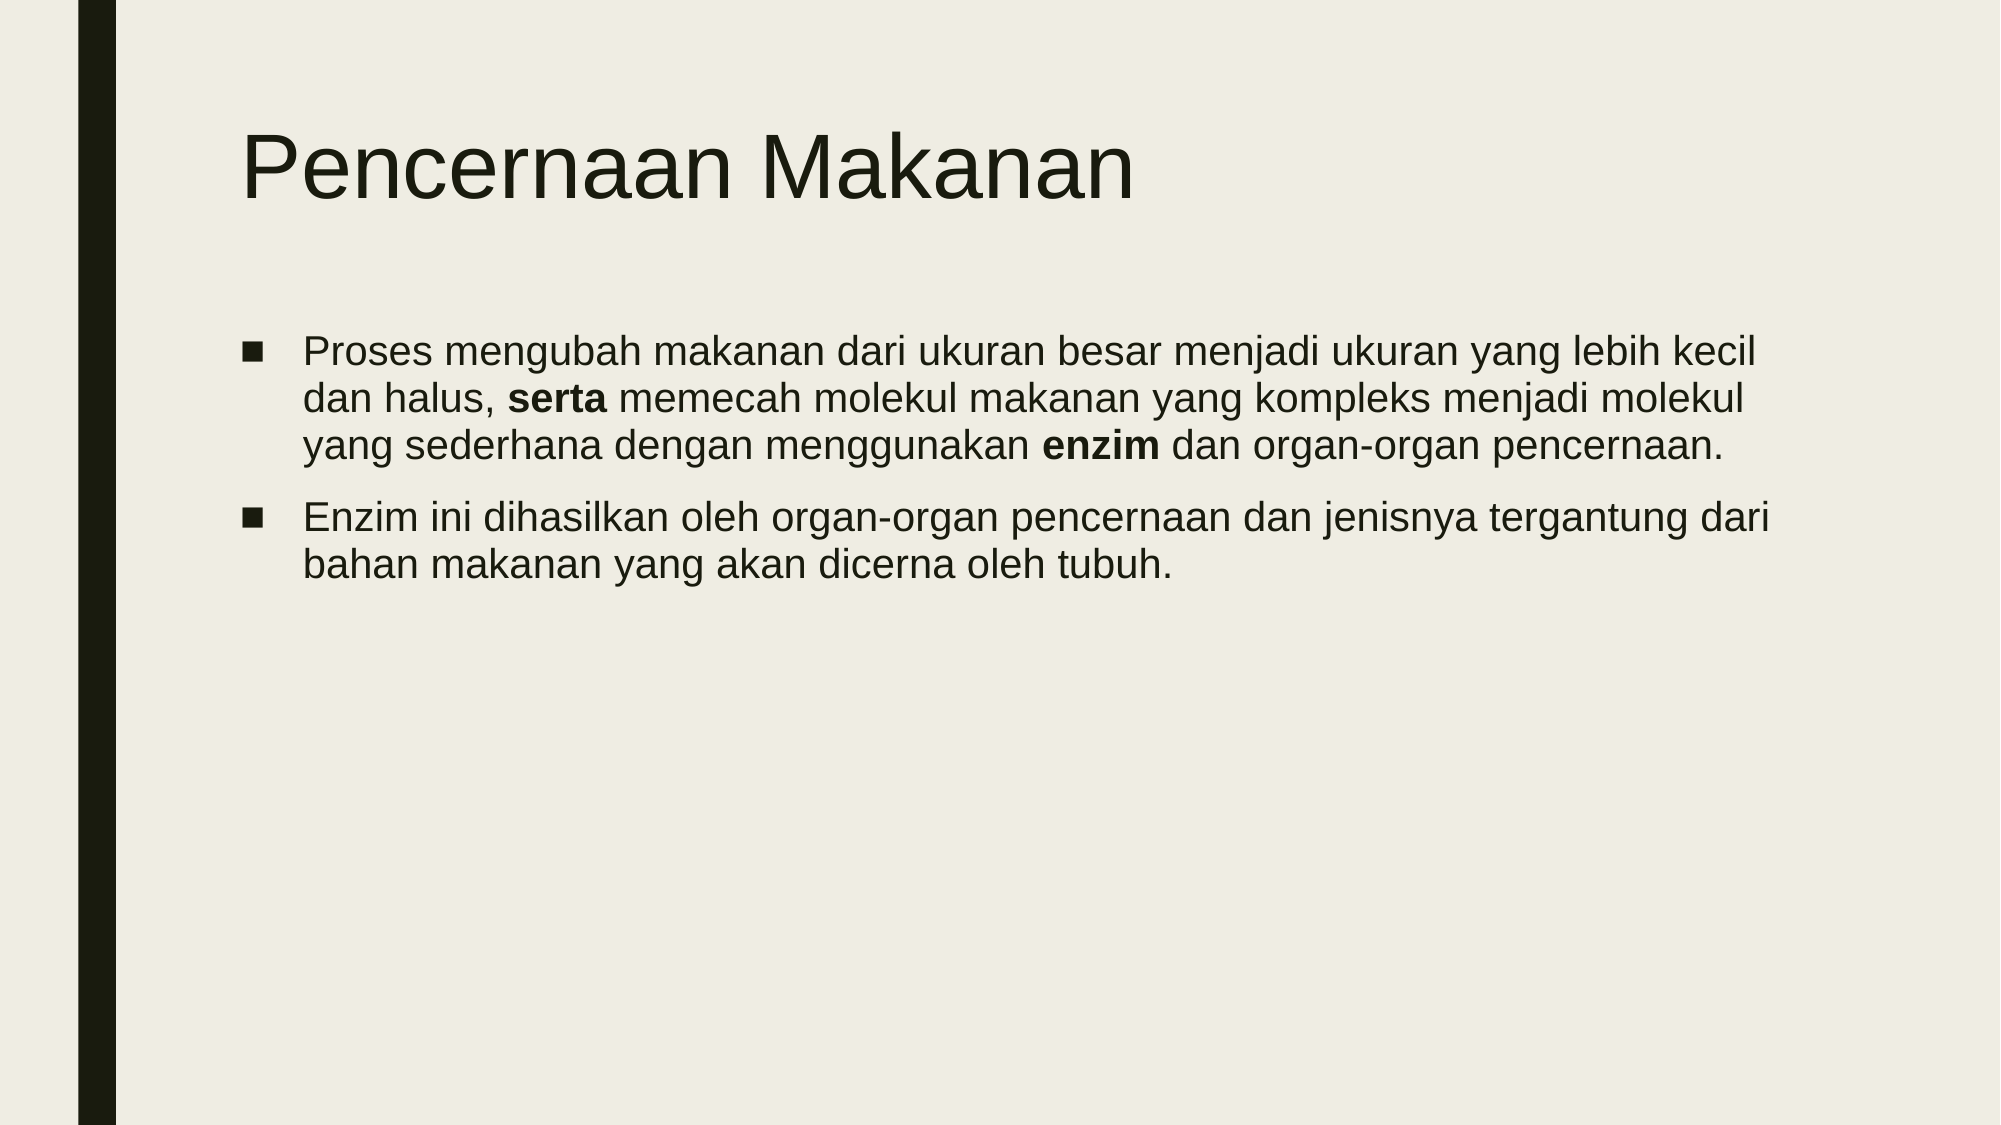

# Pencernaan Makanan

Proses mengubah makanan dari ukuran besar menjadi ukuran yang lebih kecil dan halus, serta memecah molekul makanan yang kompleks menjadi molekul yang sederhana dengan menggunakan enzim dan organ-organ pencernaan.
Enzim ini dihasilkan oleh organ-organ pencernaan dan jenisnya tergantung dari bahan makanan yang akan dicerna oleh tubuh.